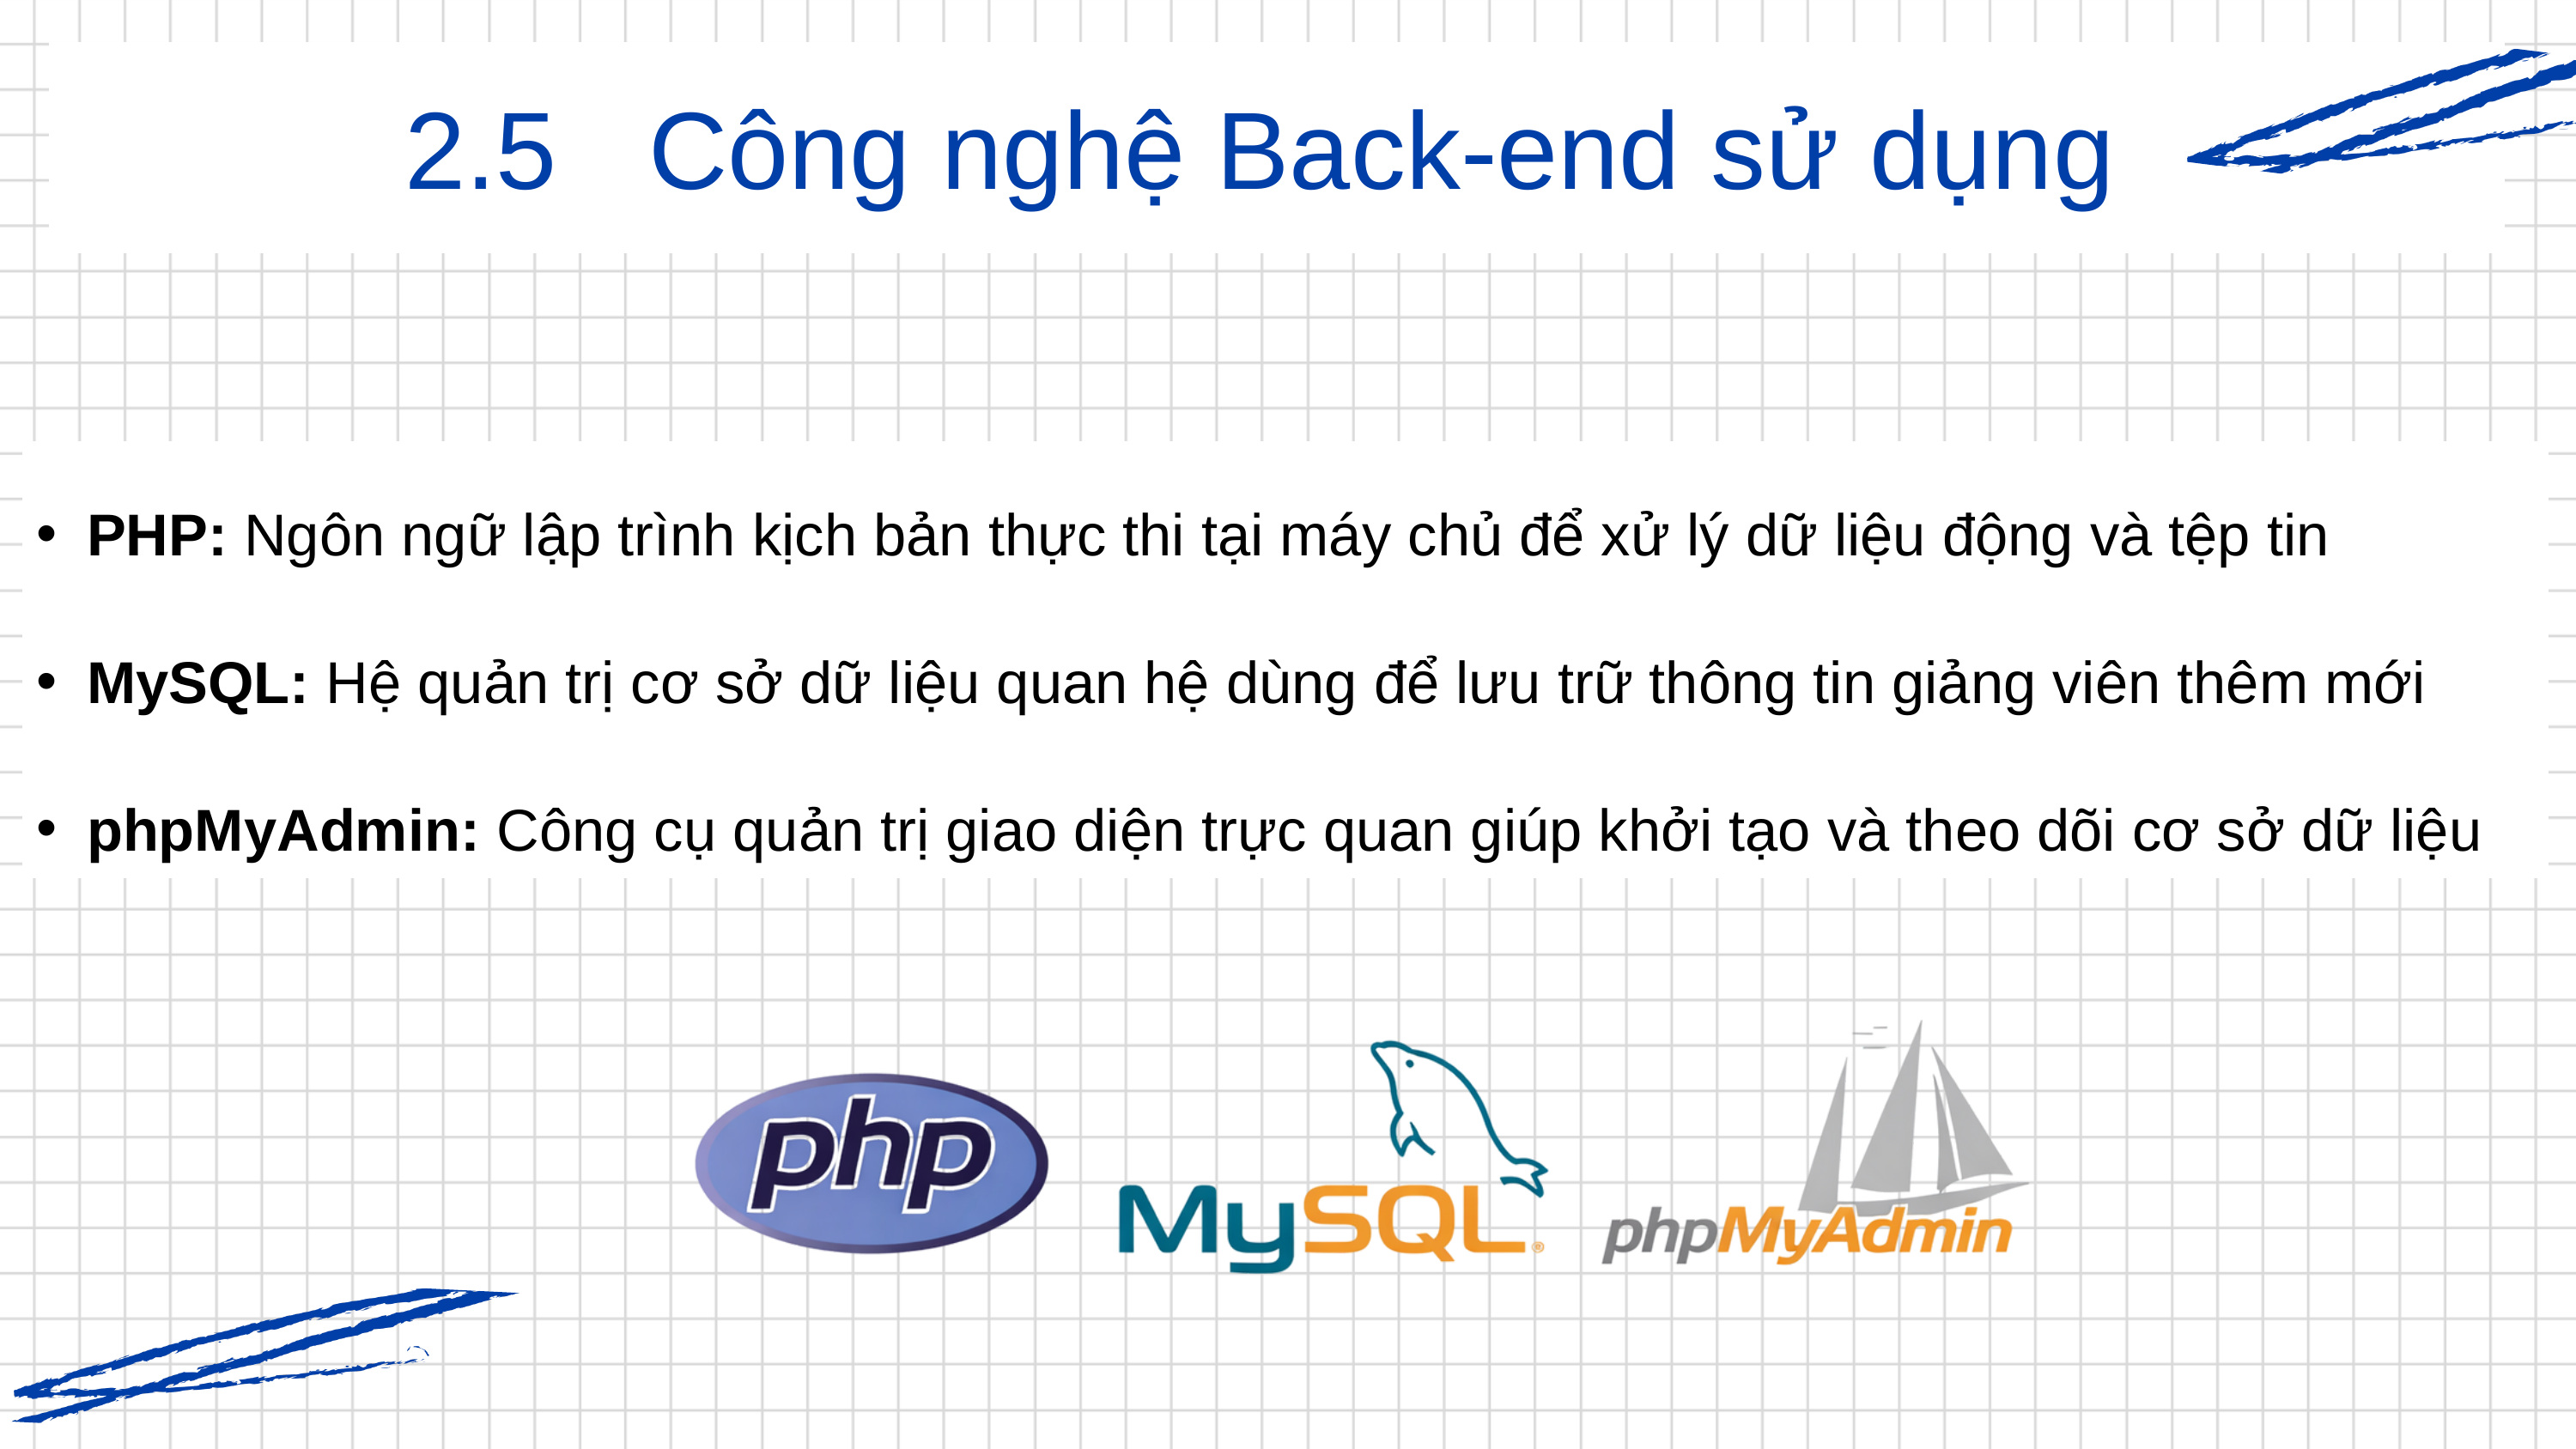

2.5   Công nghệ Back-end sử dụng
PHP: Ngôn ngữ lập trình kịch bản thực thi tại máy chủ để xử lý dữ liệu động và tệp tin
MySQL: Hệ quản trị cơ sở dữ liệu quan hệ dùng để lưu trữ thông tin giảng viên thêm mới
phpMyAdmin: Công cụ quản trị giao diện trực quan giúp khởi tạo và theo dõi cơ sở dữ liệu